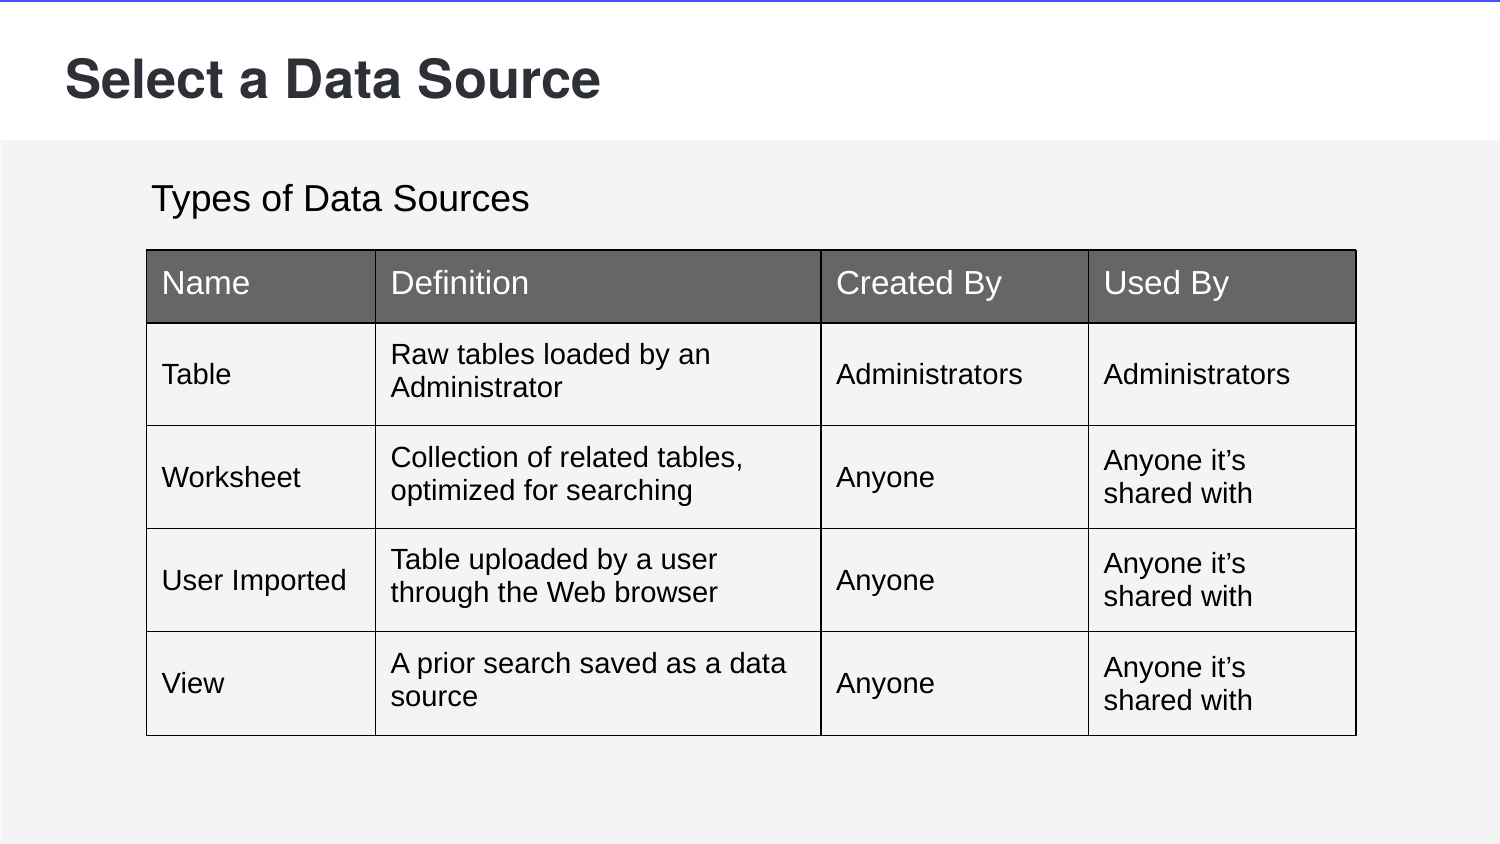

# Select a Data Source
Types of Data Sources
| Name | Definition | Created By | Used By |
| --- | --- | --- | --- |
| Table | Raw tables loaded by an Administrator | Administrators | Administrators |
| Worksheet | Collection of related tables, optimized for searching | Anyone | Anyone it’s shared with |
| User Imported | Table uploaded by a user through the Web browser | Anyone | Anyone it’s shared with |
| View | A prior search saved as a data source | Anyone | Anyone it’s shared with |